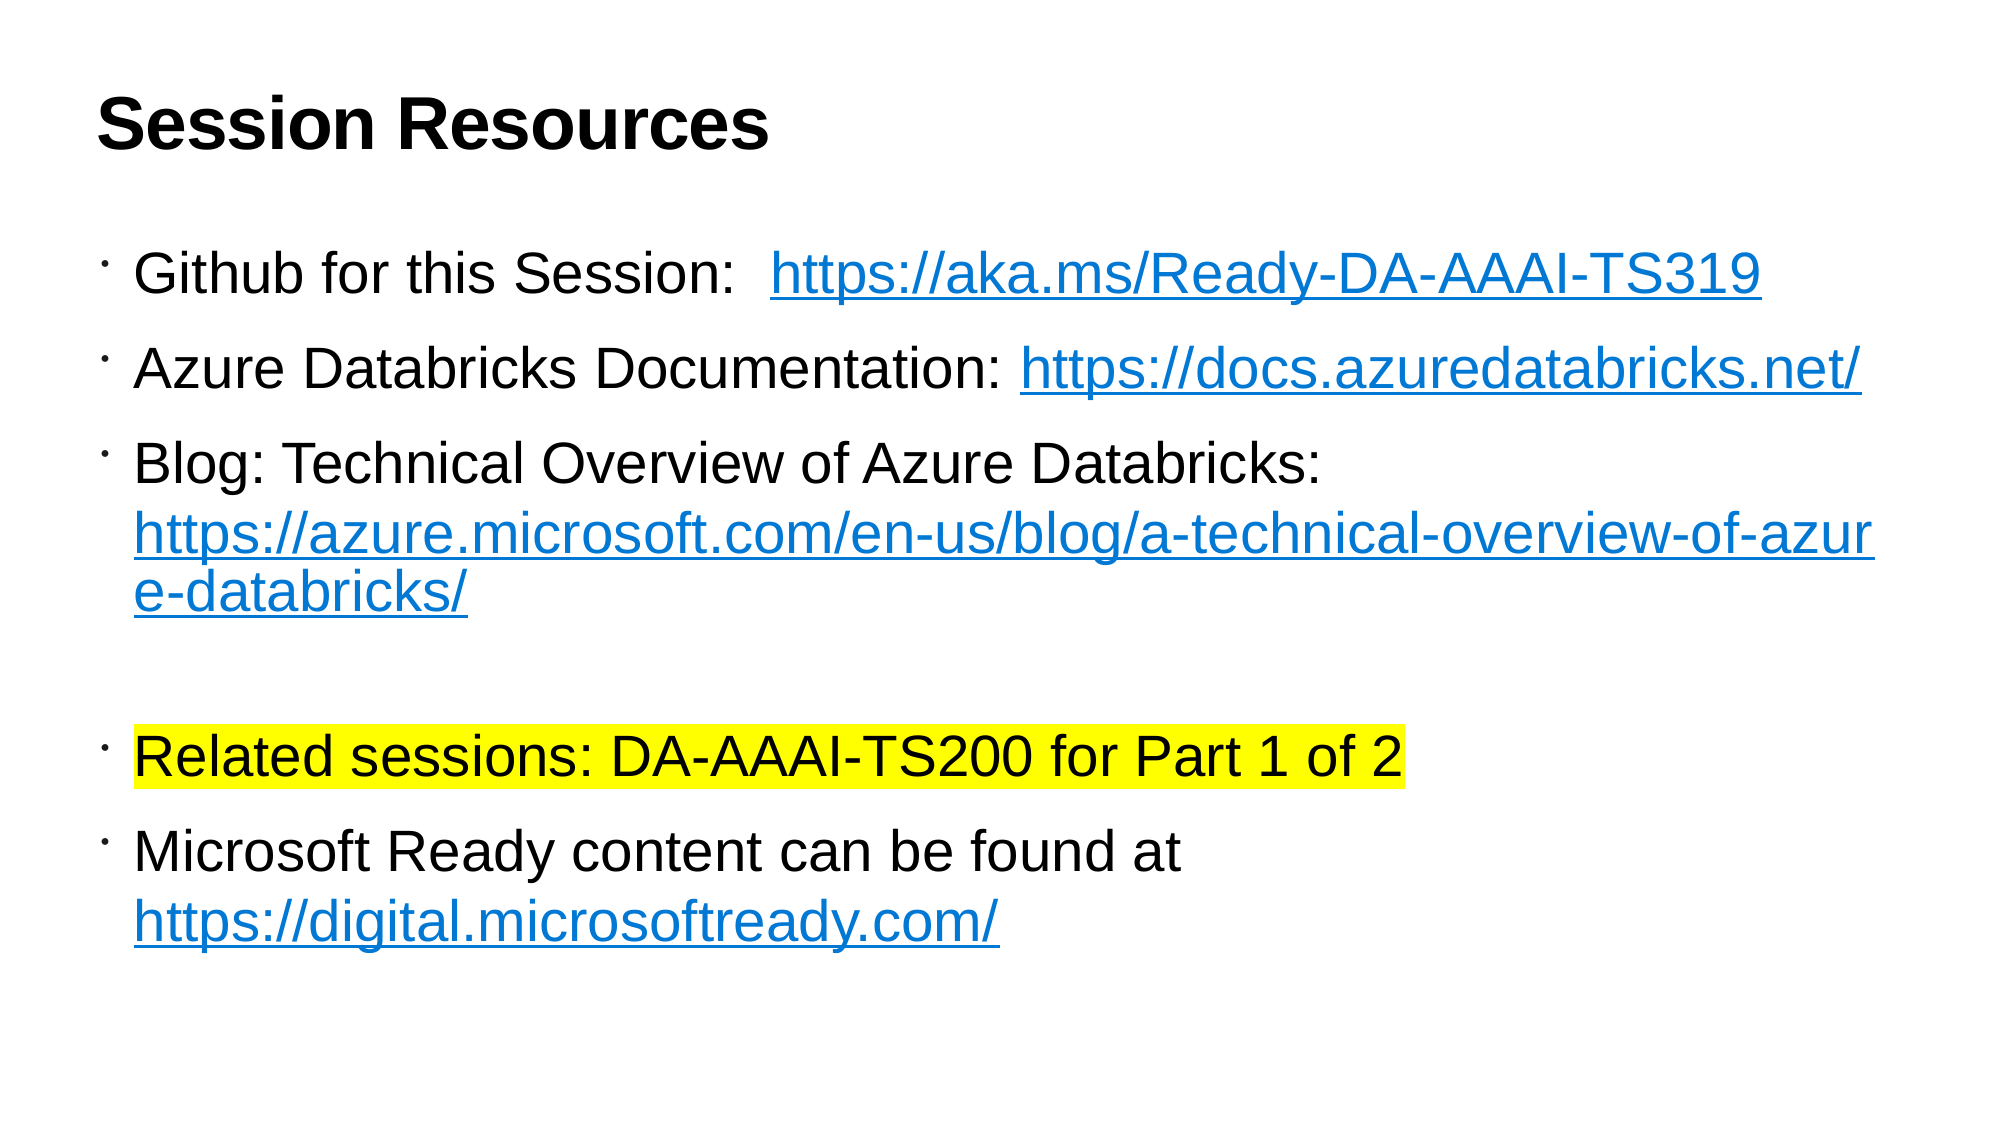

# Session Resources
Github for this Session:  https://aka.ms/Ready-DA-AAAI-TS319
Azure Databricks Documentation: https://docs.azuredatabricks.net/
Blog: Technical Overview of Azure Databricks:
https://azure.microsoft.com/en-us/blog/a-technical-overview-of-azure-databricks/
Related sessions: DA-AAAI-TS200 for Part 1 of 2
Microsoft Ready content can be found at https://digital.microsoftready.com/